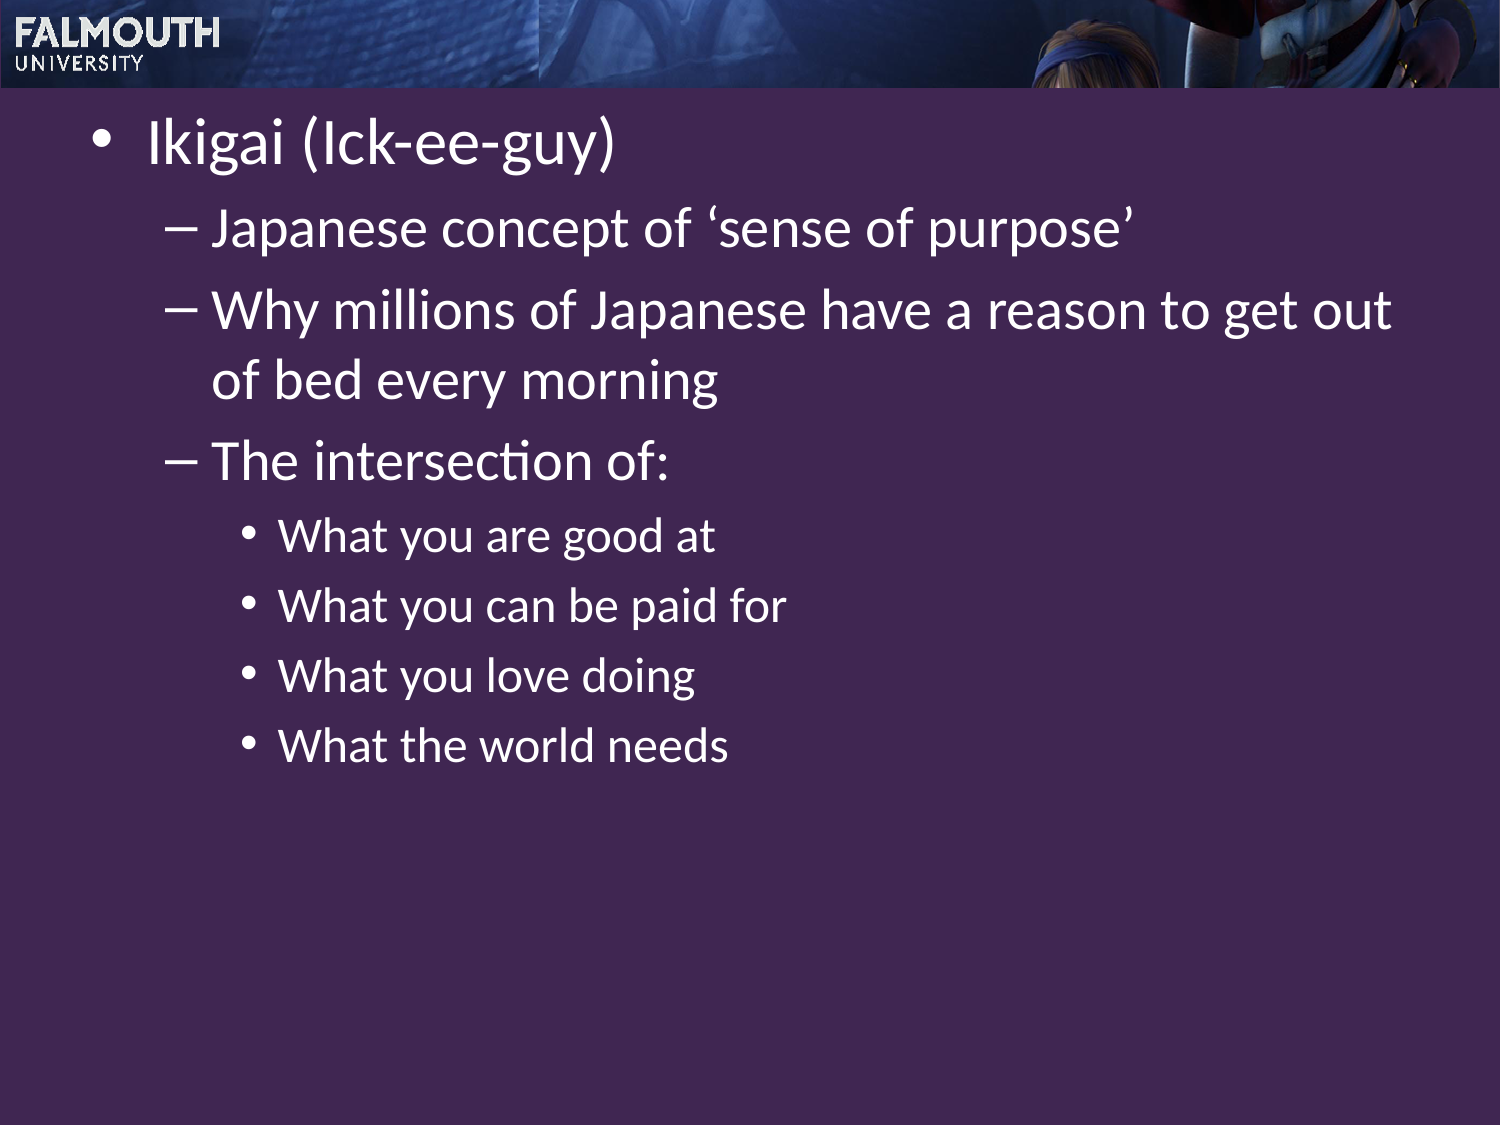

Ikigai (Ick-ee-guy)
Japanese concept of ‘sense of purpose’
Why millions of Japanese have a reason to get out of bed every morning
The intersection of:
What you are good at
What you can be paid for
What you love doing
What the world needs